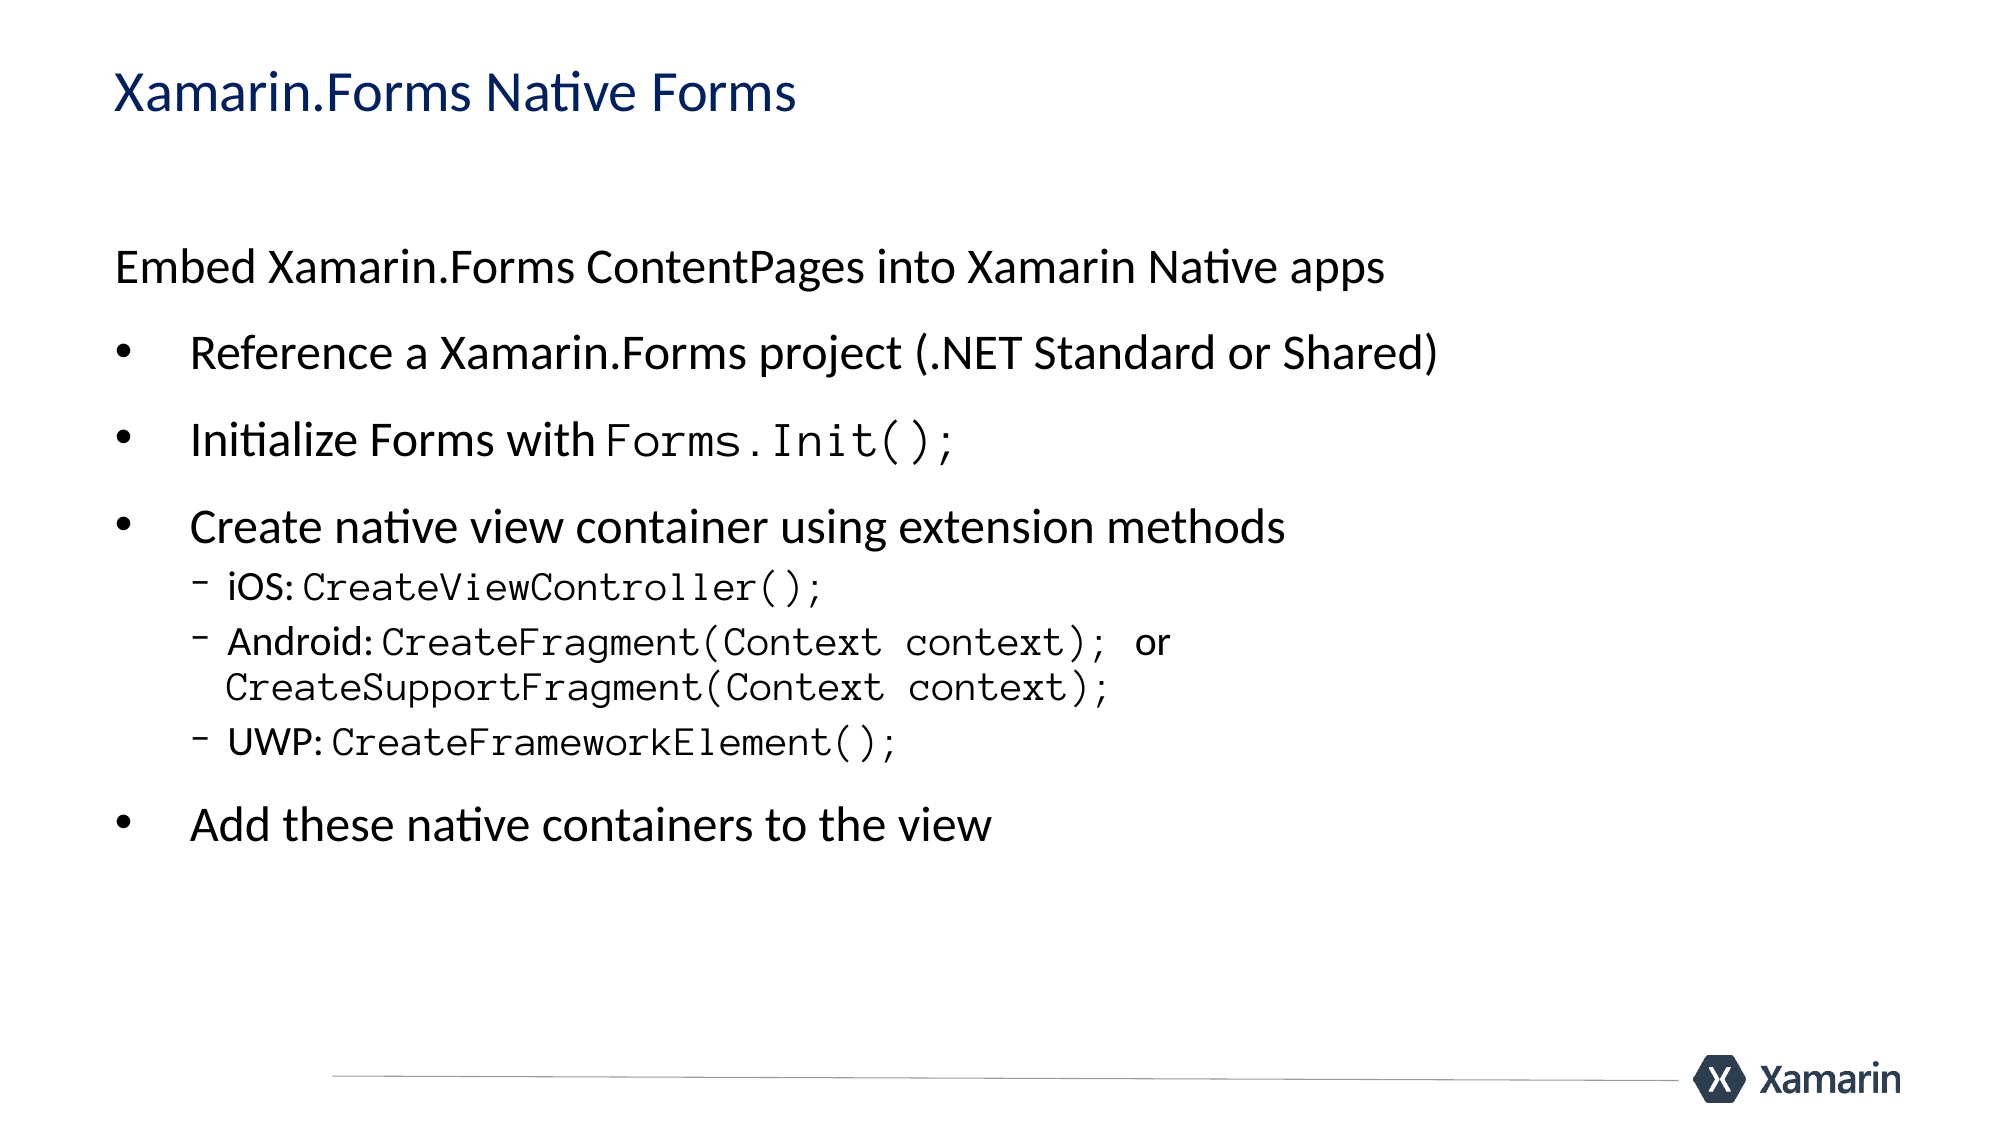

# Xamarin.Forms Native Forms
Embed Xamarin.Forms ContentPages into Xamarin Native apps
Reference a Xamarin.Forms project (.NET Standard or Shared)
Initialize Forms with Forms.Init();
Create native view container using extension methods
iOS: CreateViewController();
Android: CreateFragment(Context context); or CreateSupportFragment(Context context);
UWP: CreateFrameworkElement();
Add these native containers to the view